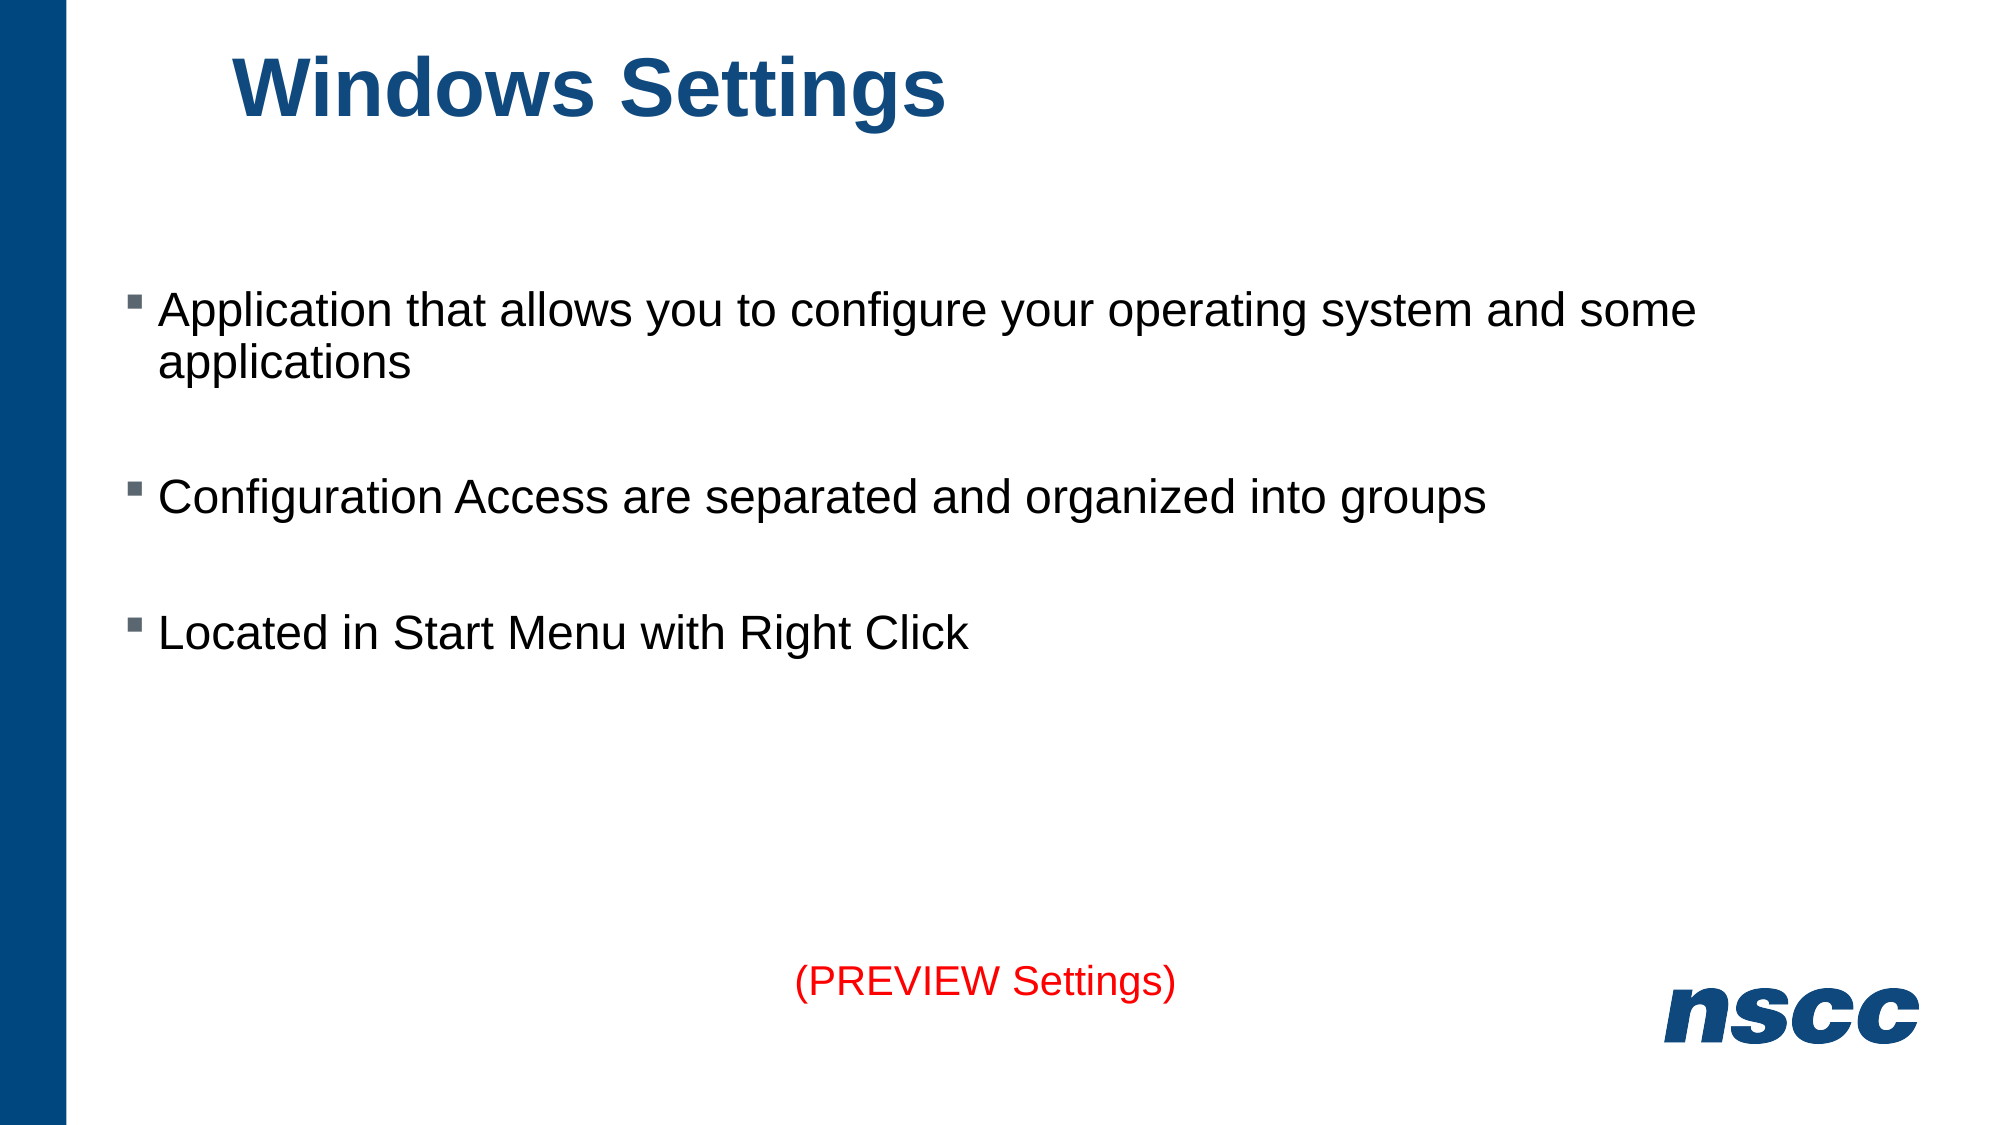

# Windows Settings
Application that allows you to configure your operating system and some applications

Configuration Access are separated and organized into groups

Located in Start Menu with Right Click

(PREVIEW Settings)